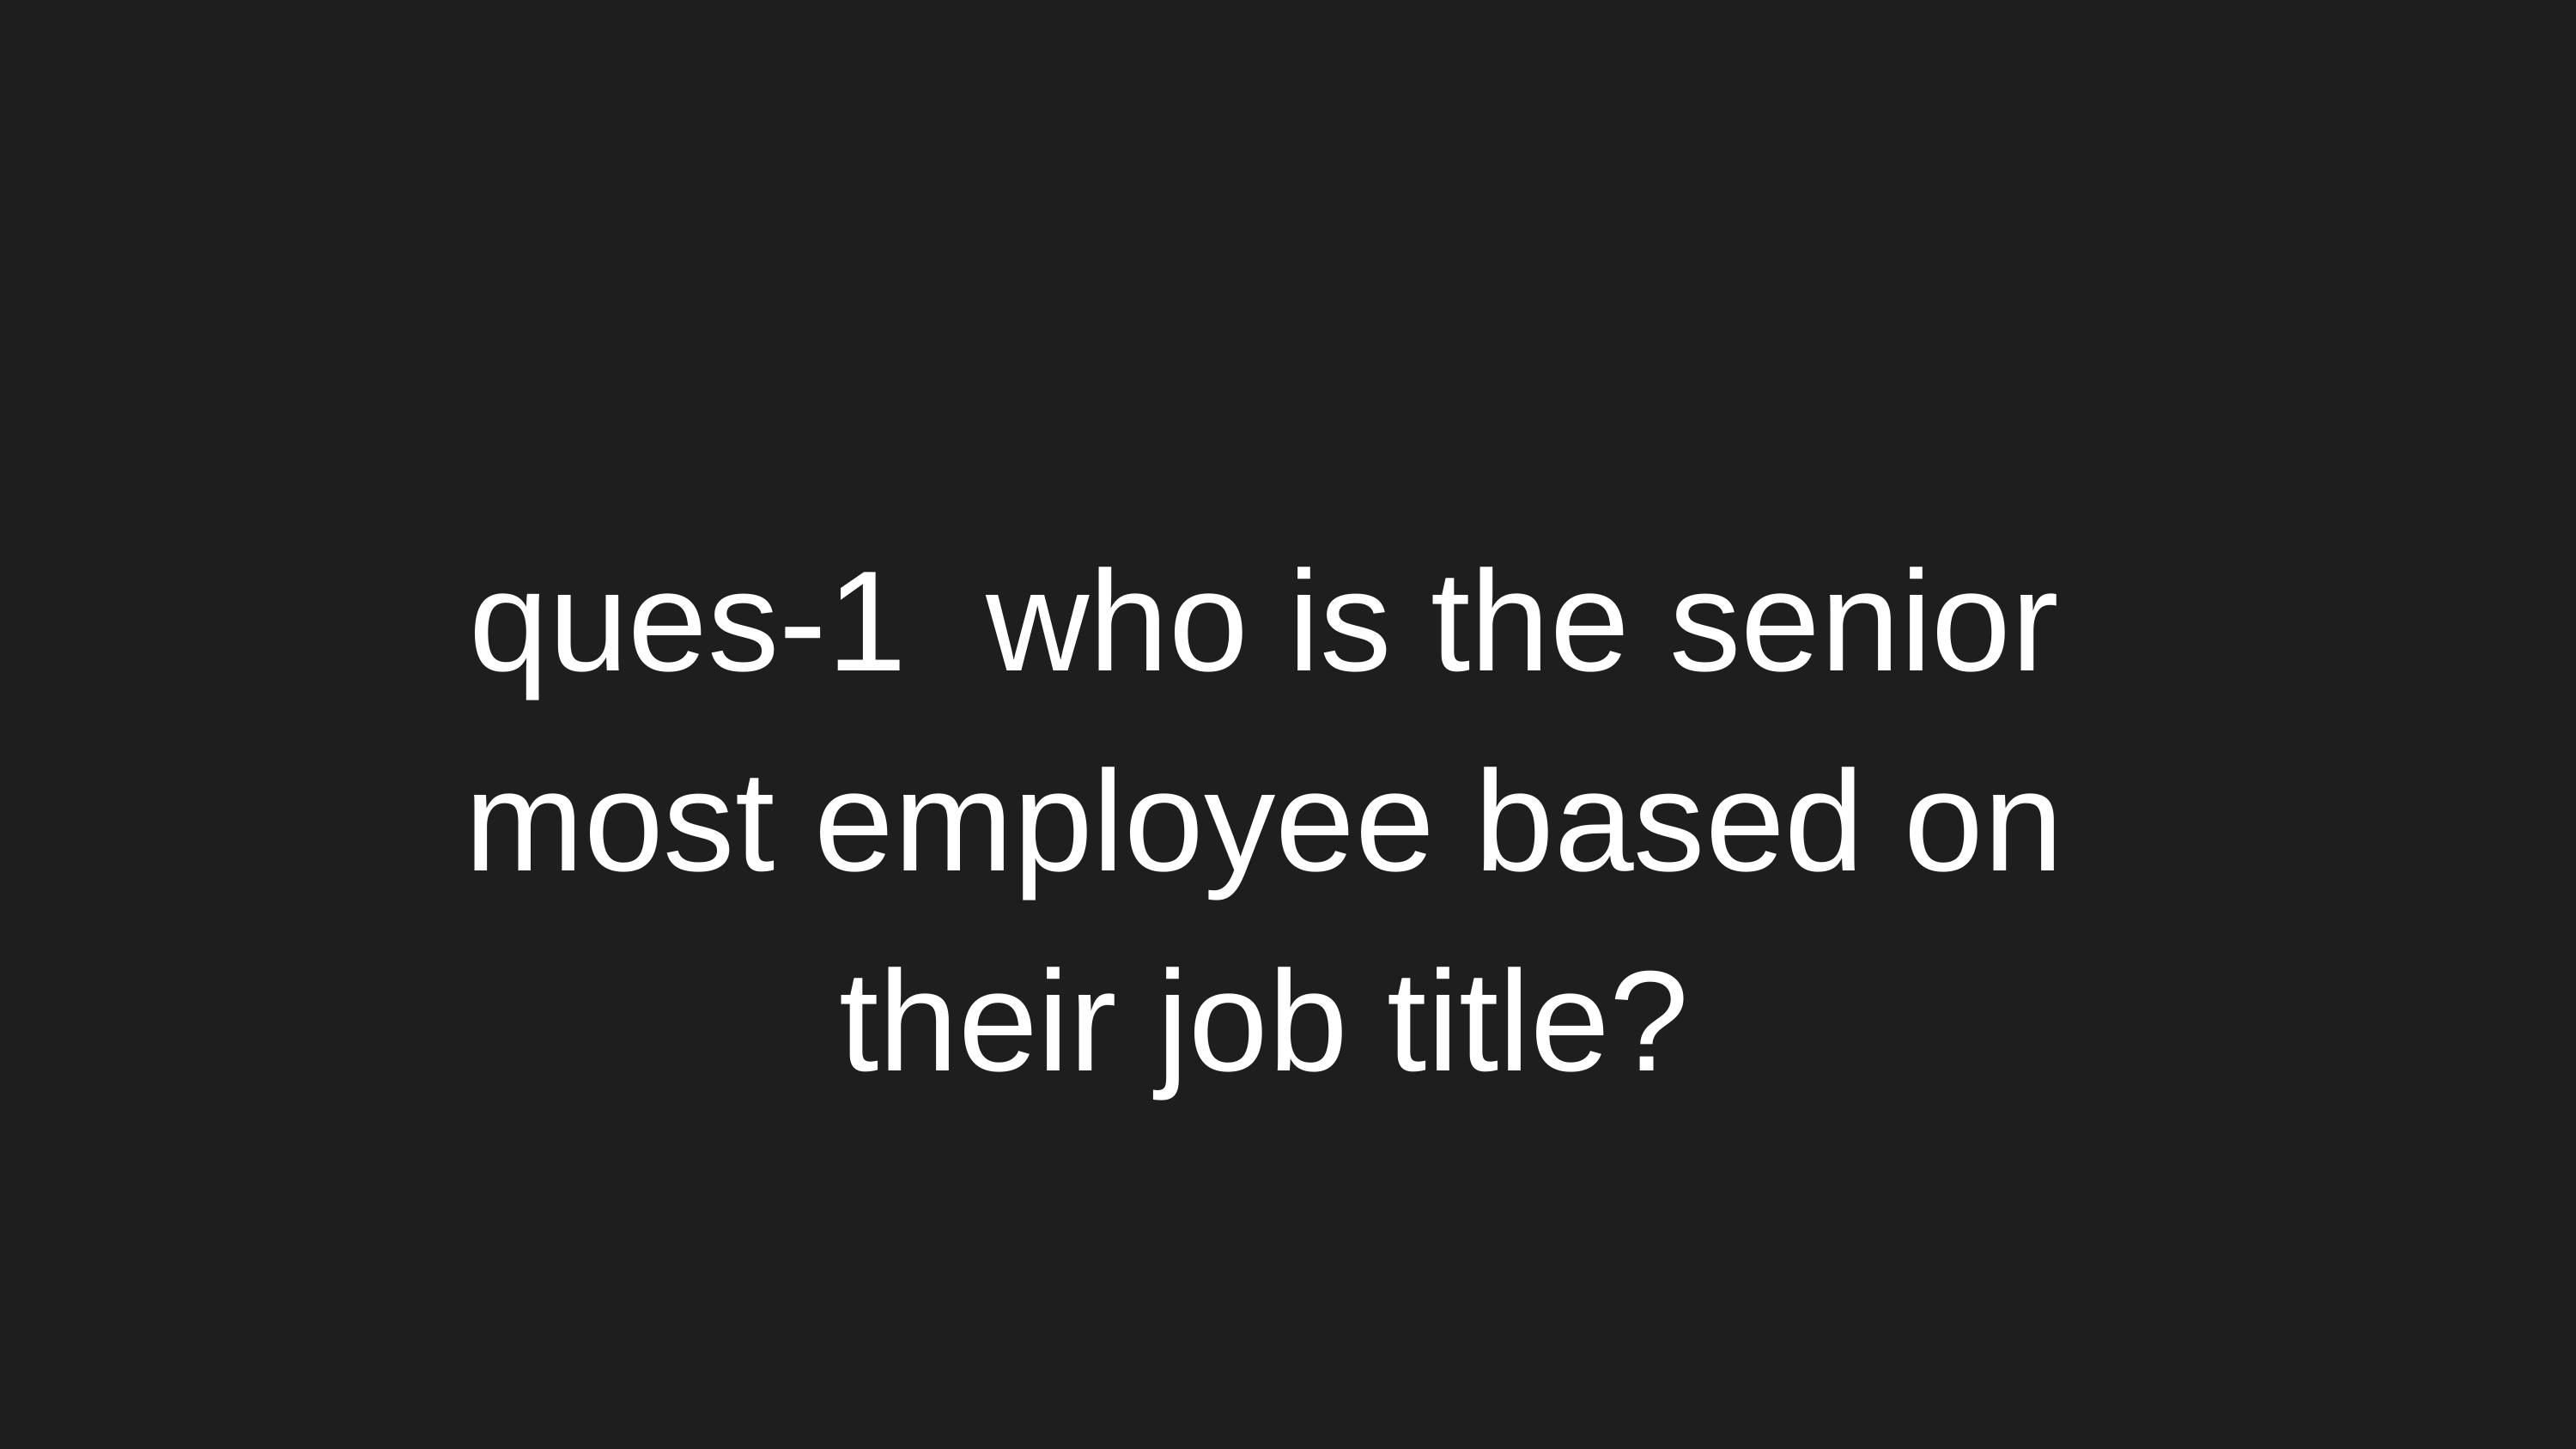

ques-1  who is the senior most employee based on their job title?